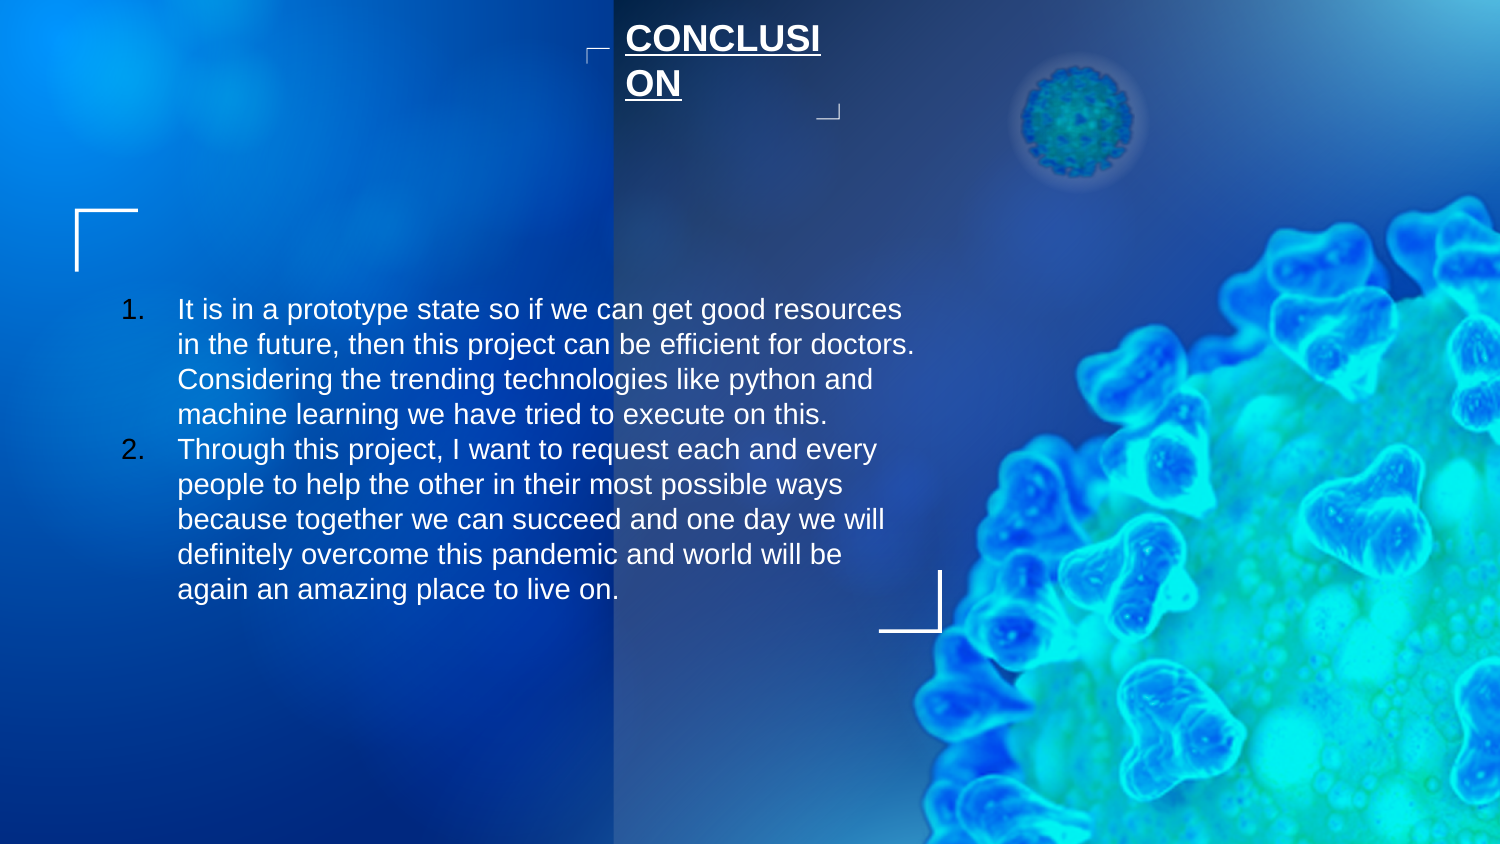

CONCLUSION

It is in a prototype state so if we can get good resources in the future, then this project can be efficient for doctors. Considering the trending technologies like python and machine learning we have tried to execute on this.
Through this project, I want to request each and every people to help the other in their most possible ways because together we can succeed and one day we will definitely overcome this pandemic and world will be again an amazing place to live on.